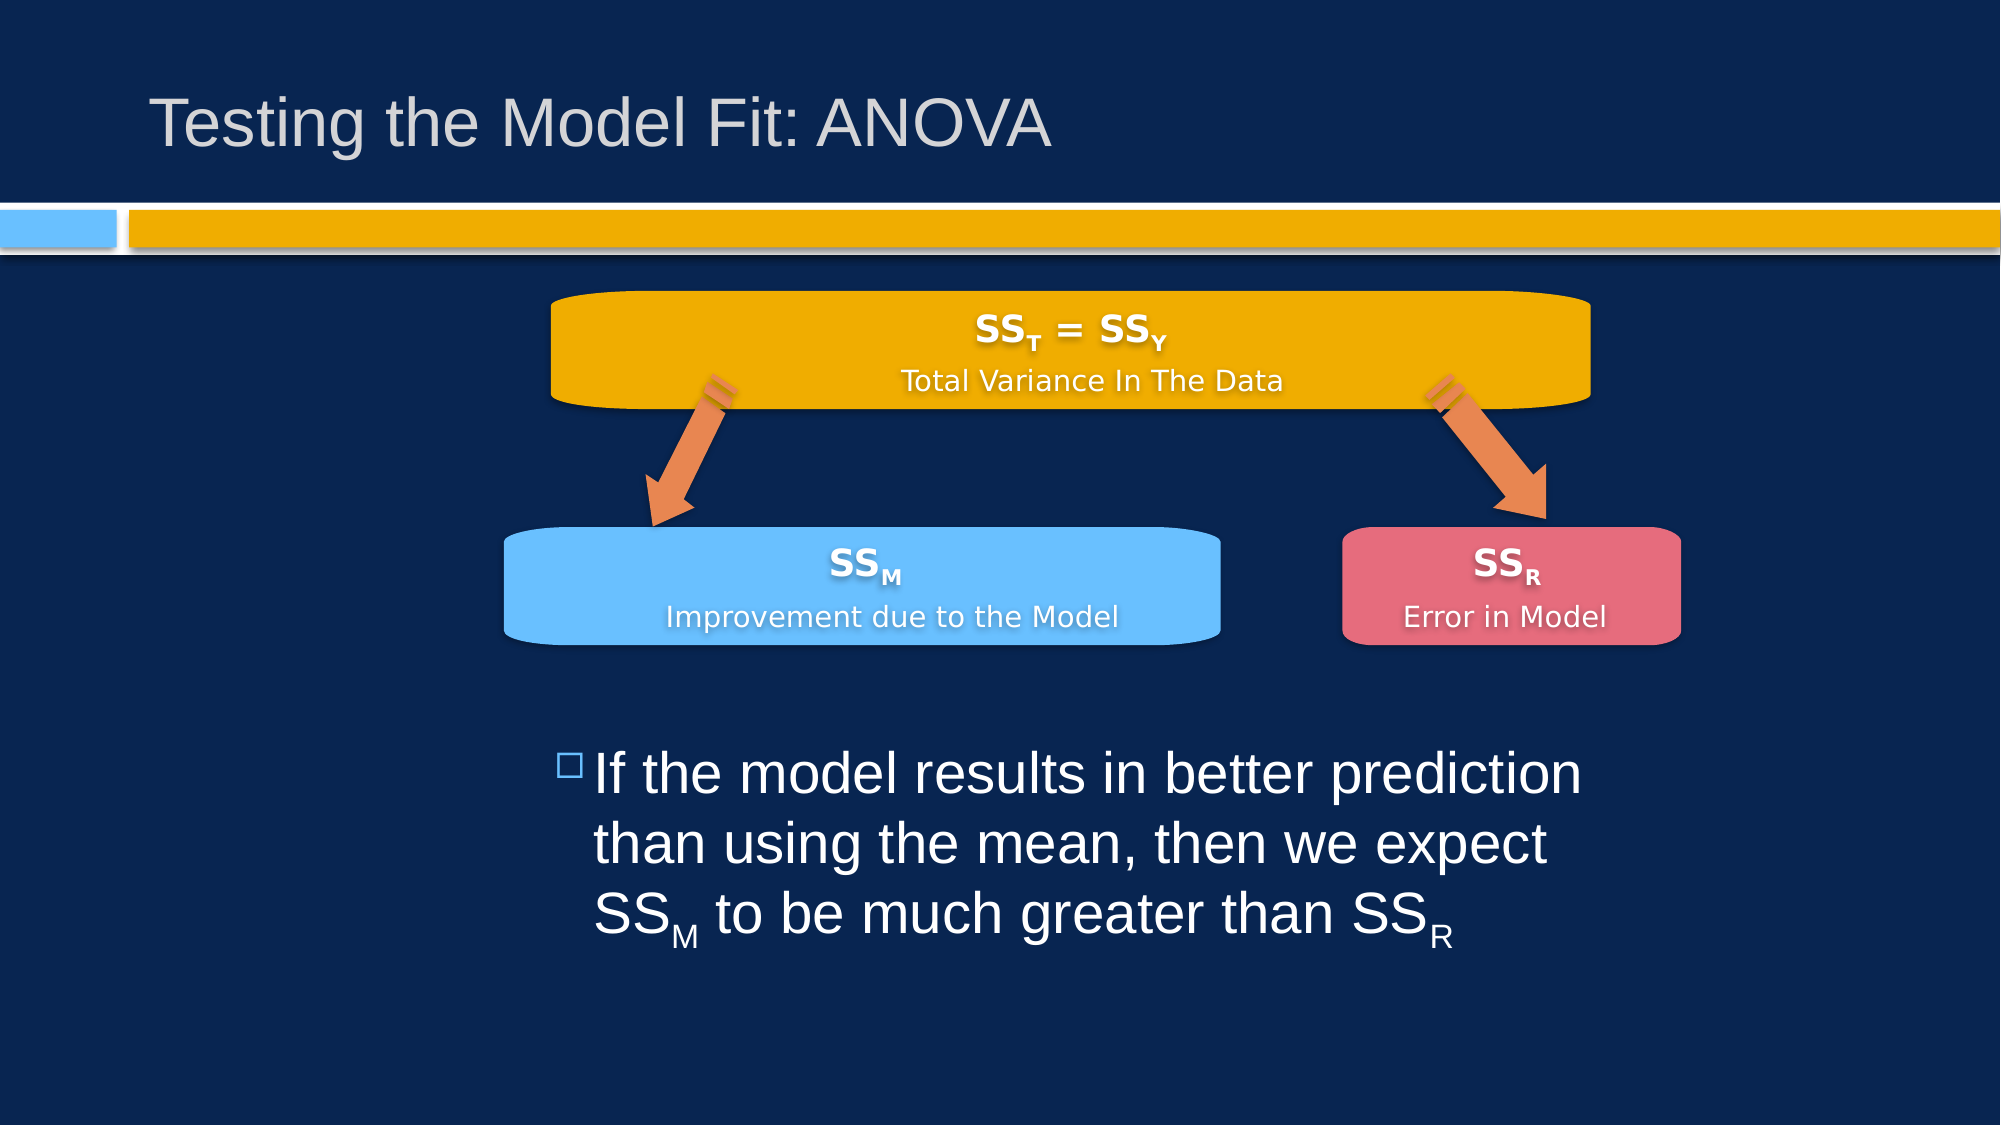

# Testing the Model Fit: ANOVA

SST = SSY
Total Variance In The Data

SSM
Improvement due to the Model

SSR
Error in Model
If the model results in better prediction than using the mean, then we expect SSM to be much greater than SSR